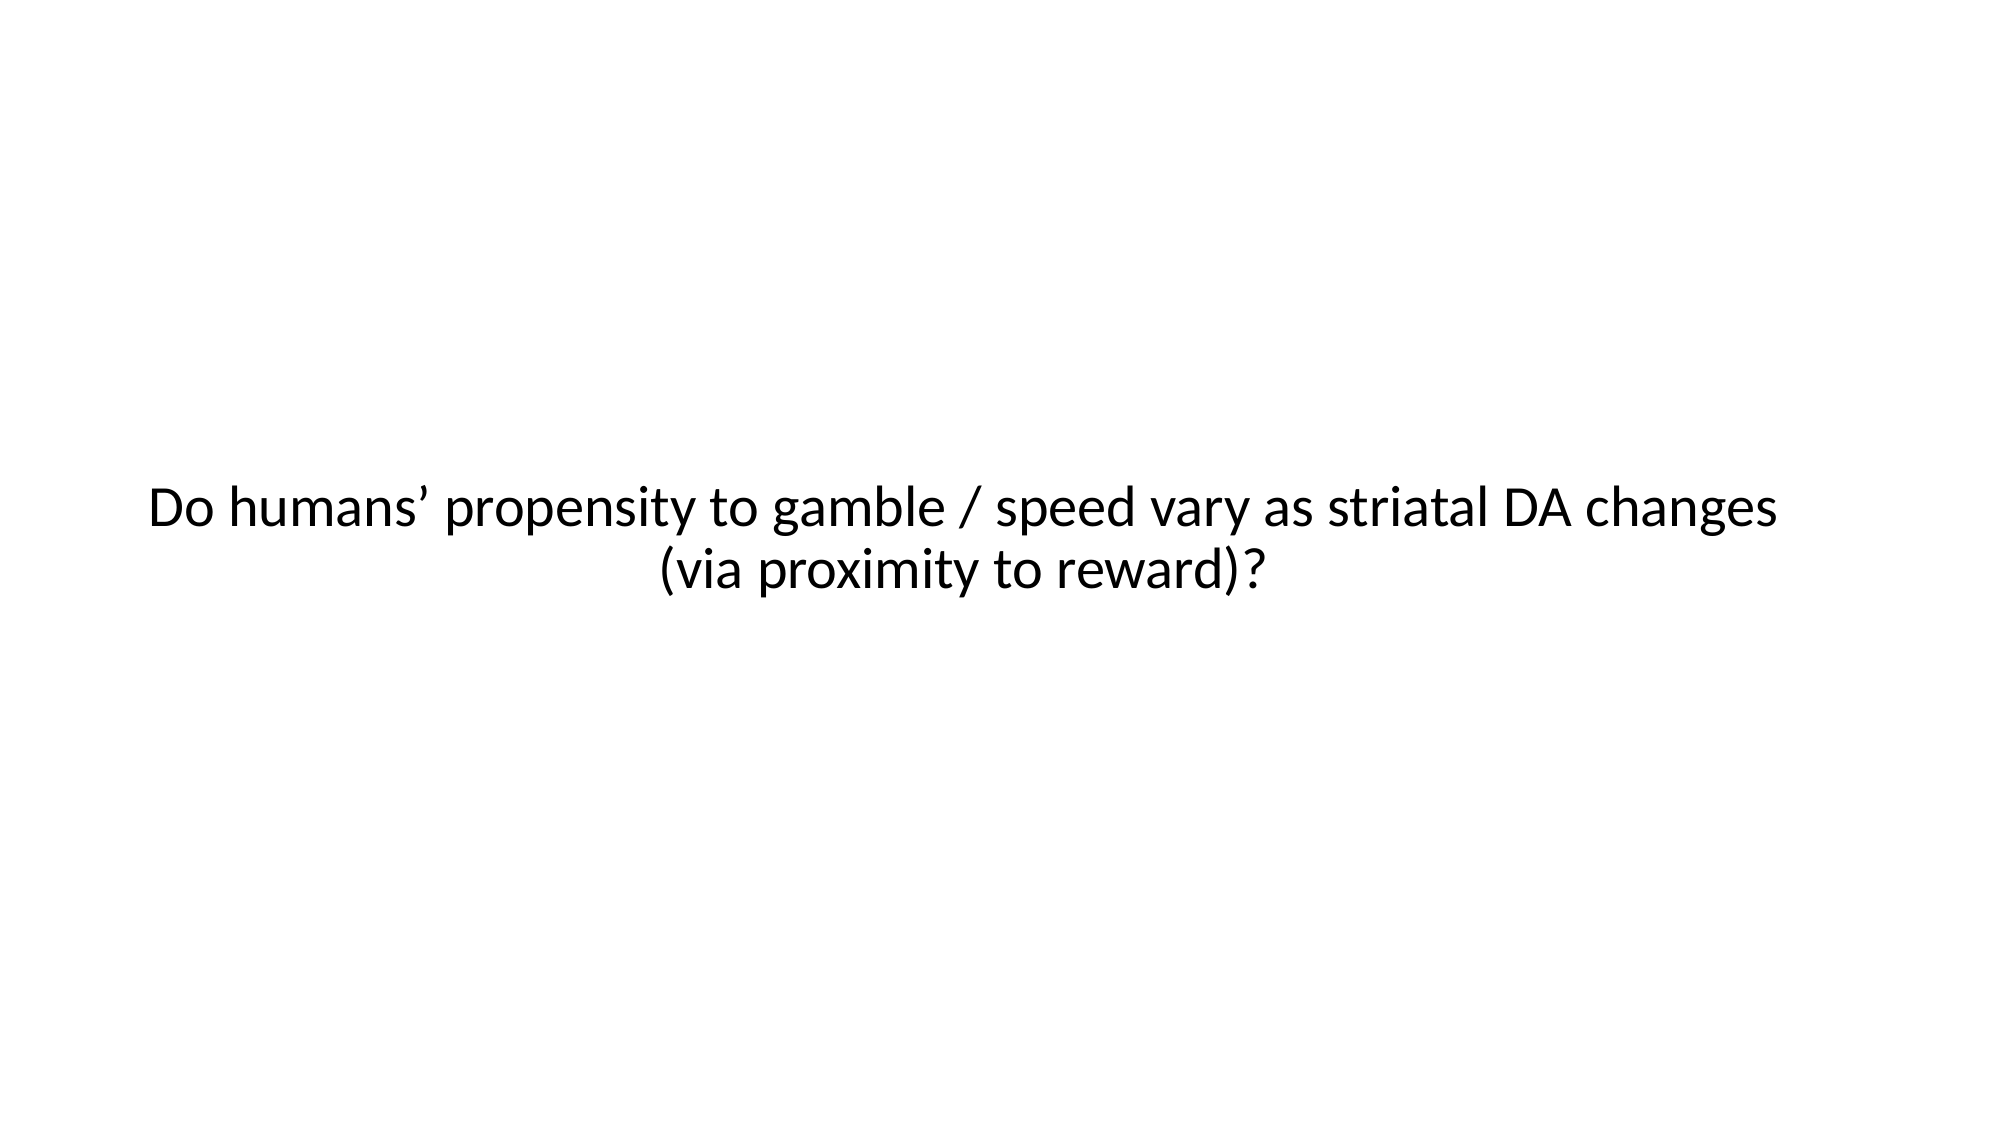

Do humans’ propensity to gamble / speed vary as striatal DA changes (via proximity to reward)?